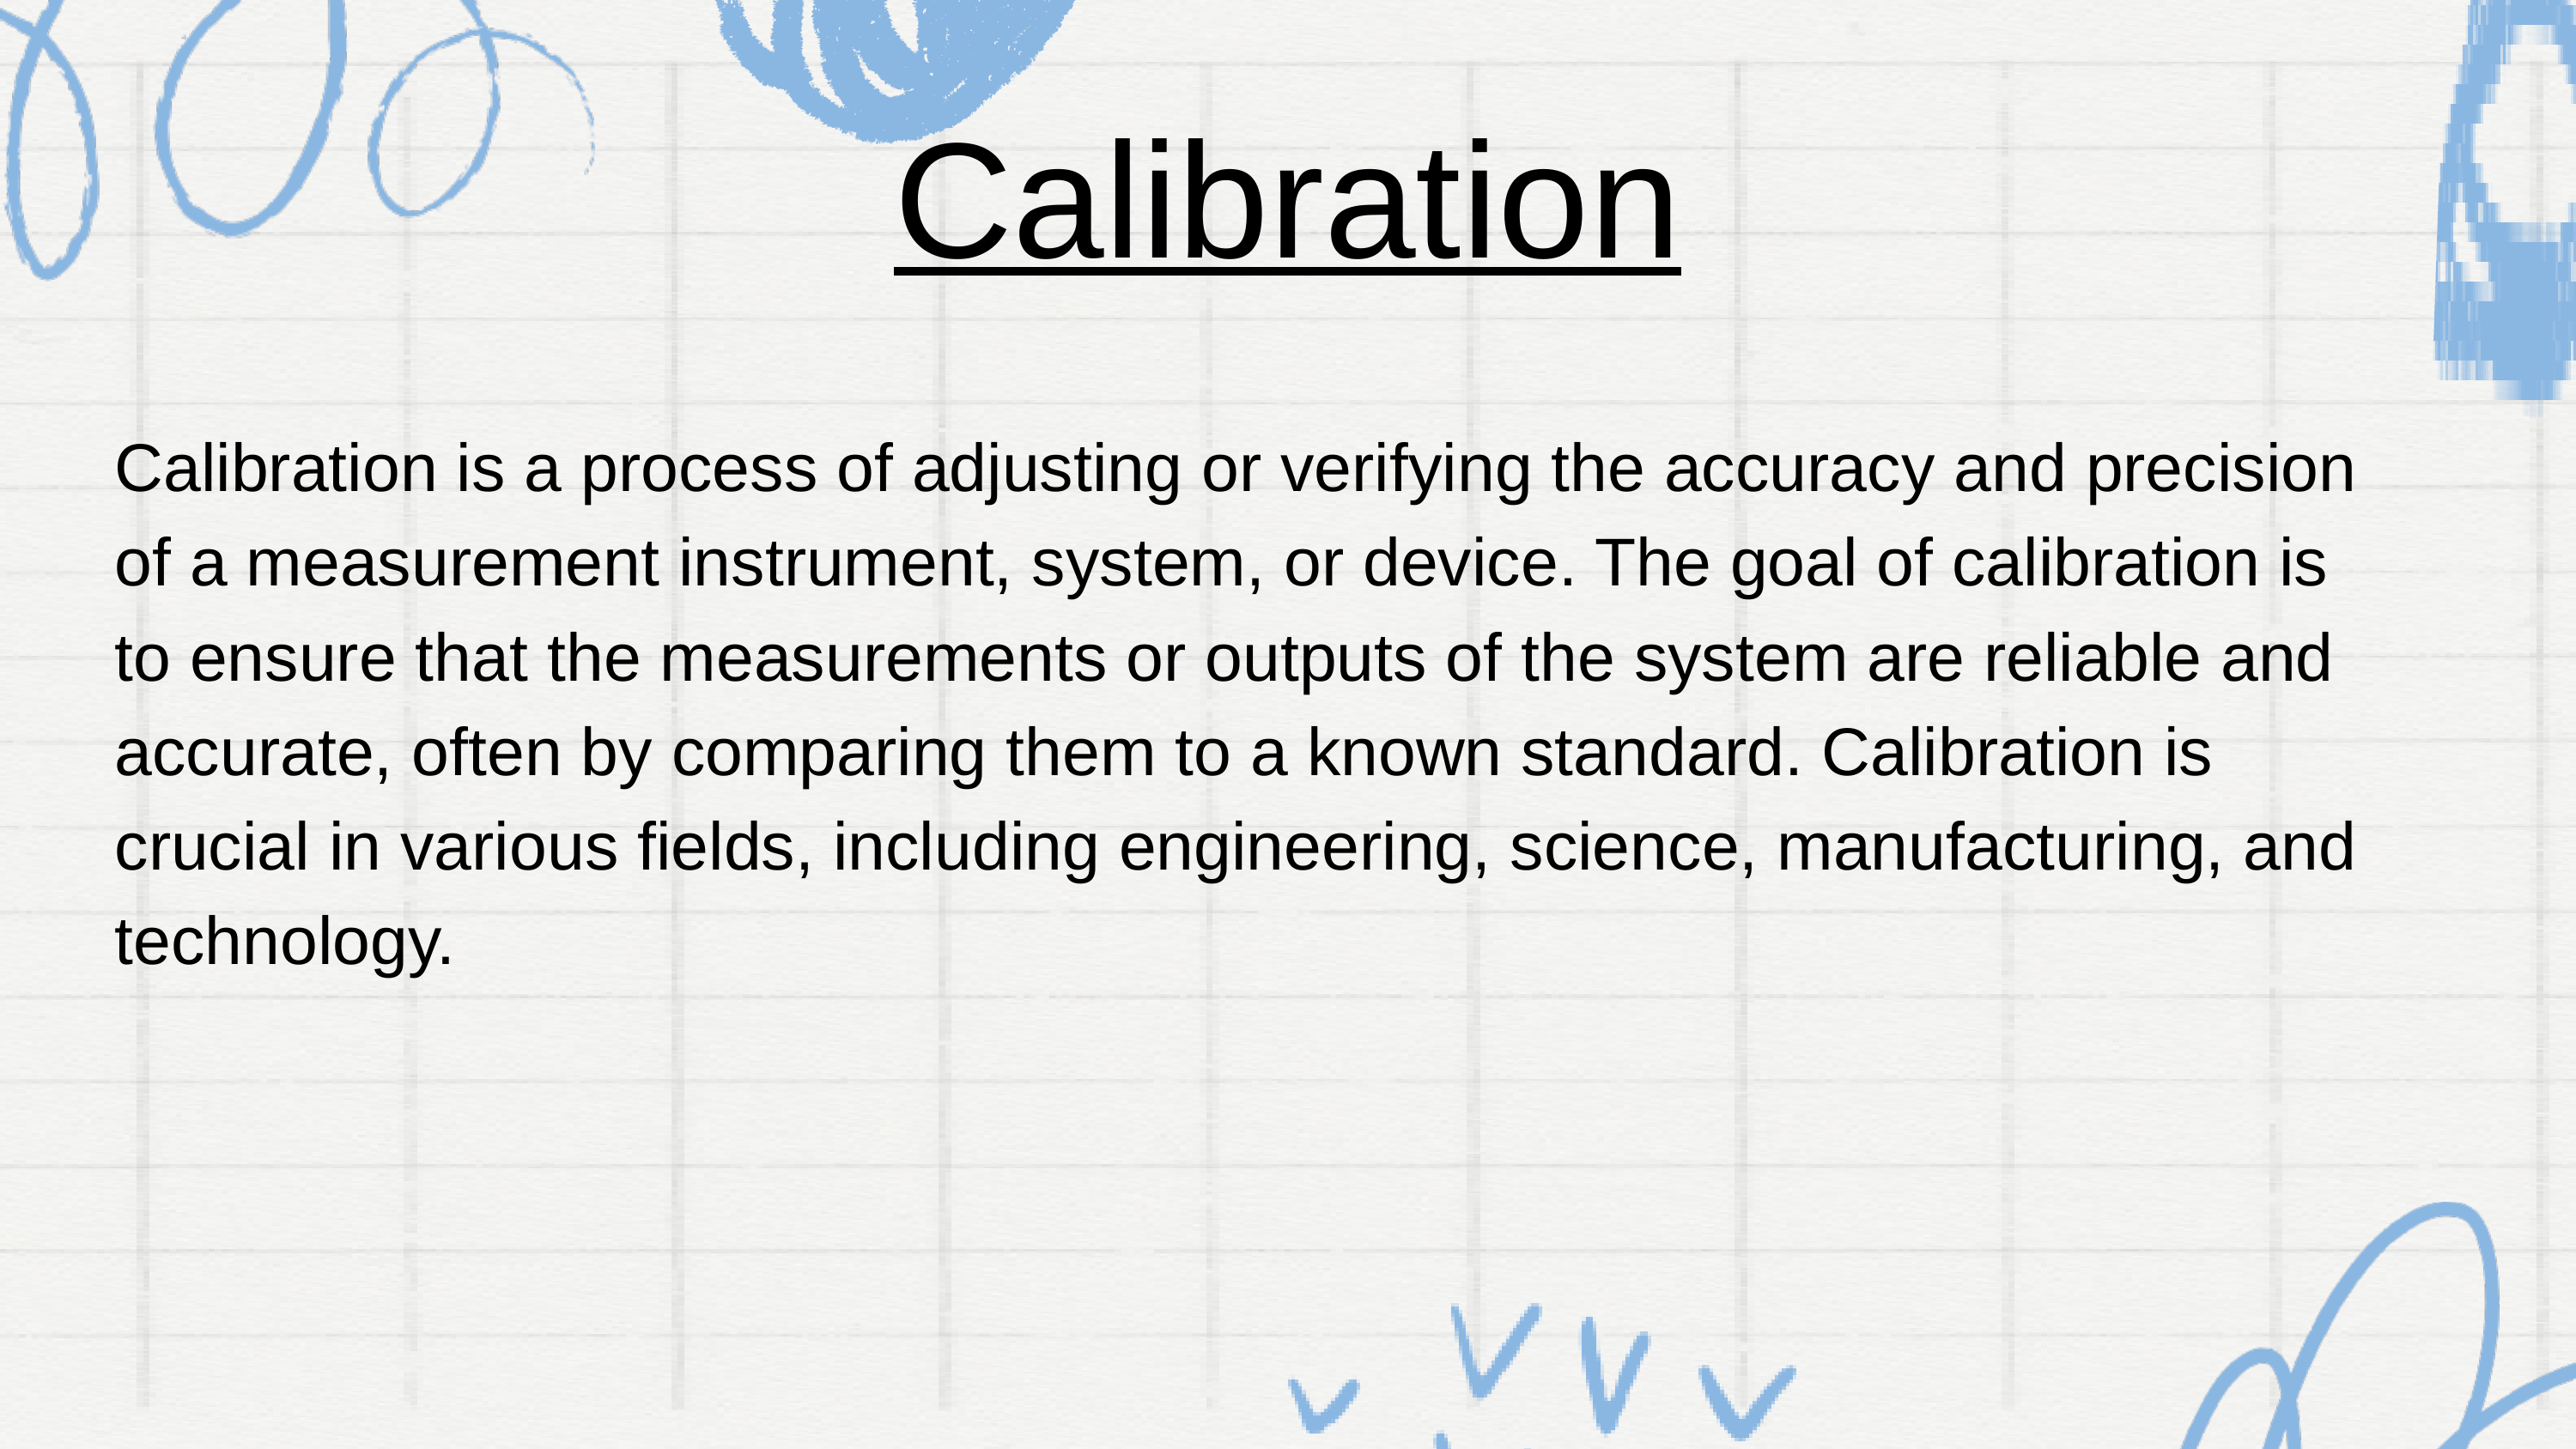

Calibration
Calibration is a process of adjusting or verifying the accuracy and precision of a measurement instrument, system, or device. The goal of calibration is to ensure that the measurements or outputs of the system are reliable and accurate, often by comparing them to a known standard. Calibration is crucial in various fields, including engineering, science, manufacturing, and technology.